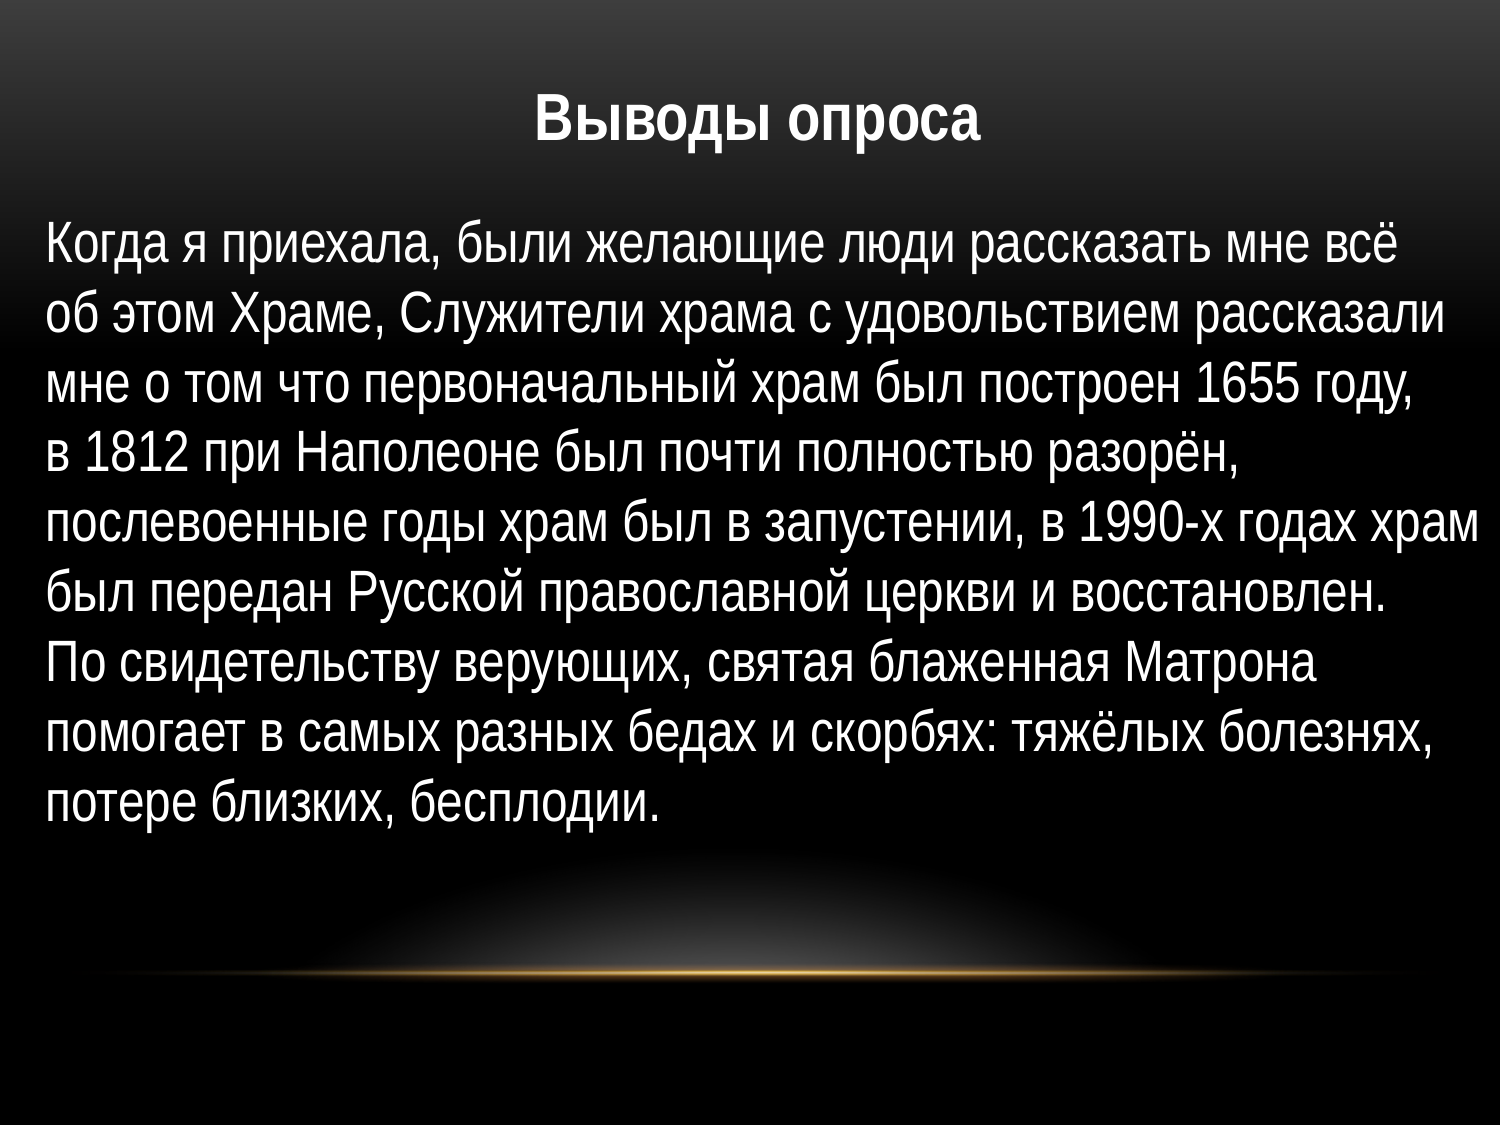

Выводы опроса
Когда я приехала, были желающие люди рассказать мне всё
об этом Храме, Служители храма с удовольствием рассказали
мне о том что первоначальный храм был построен 1655 году,
в 1812 при Наполеоне был почти полностью разорён,
послевоенные годы храм был в запустении, в 1990-х годах храм был передан Русской православной церкви и восстановлен.
По свидетельству верующих, святая блаженная Матрона
помогает в самых разных бедах и скорбях: тяжёлых болезнях,
потере близких, бесплодии.